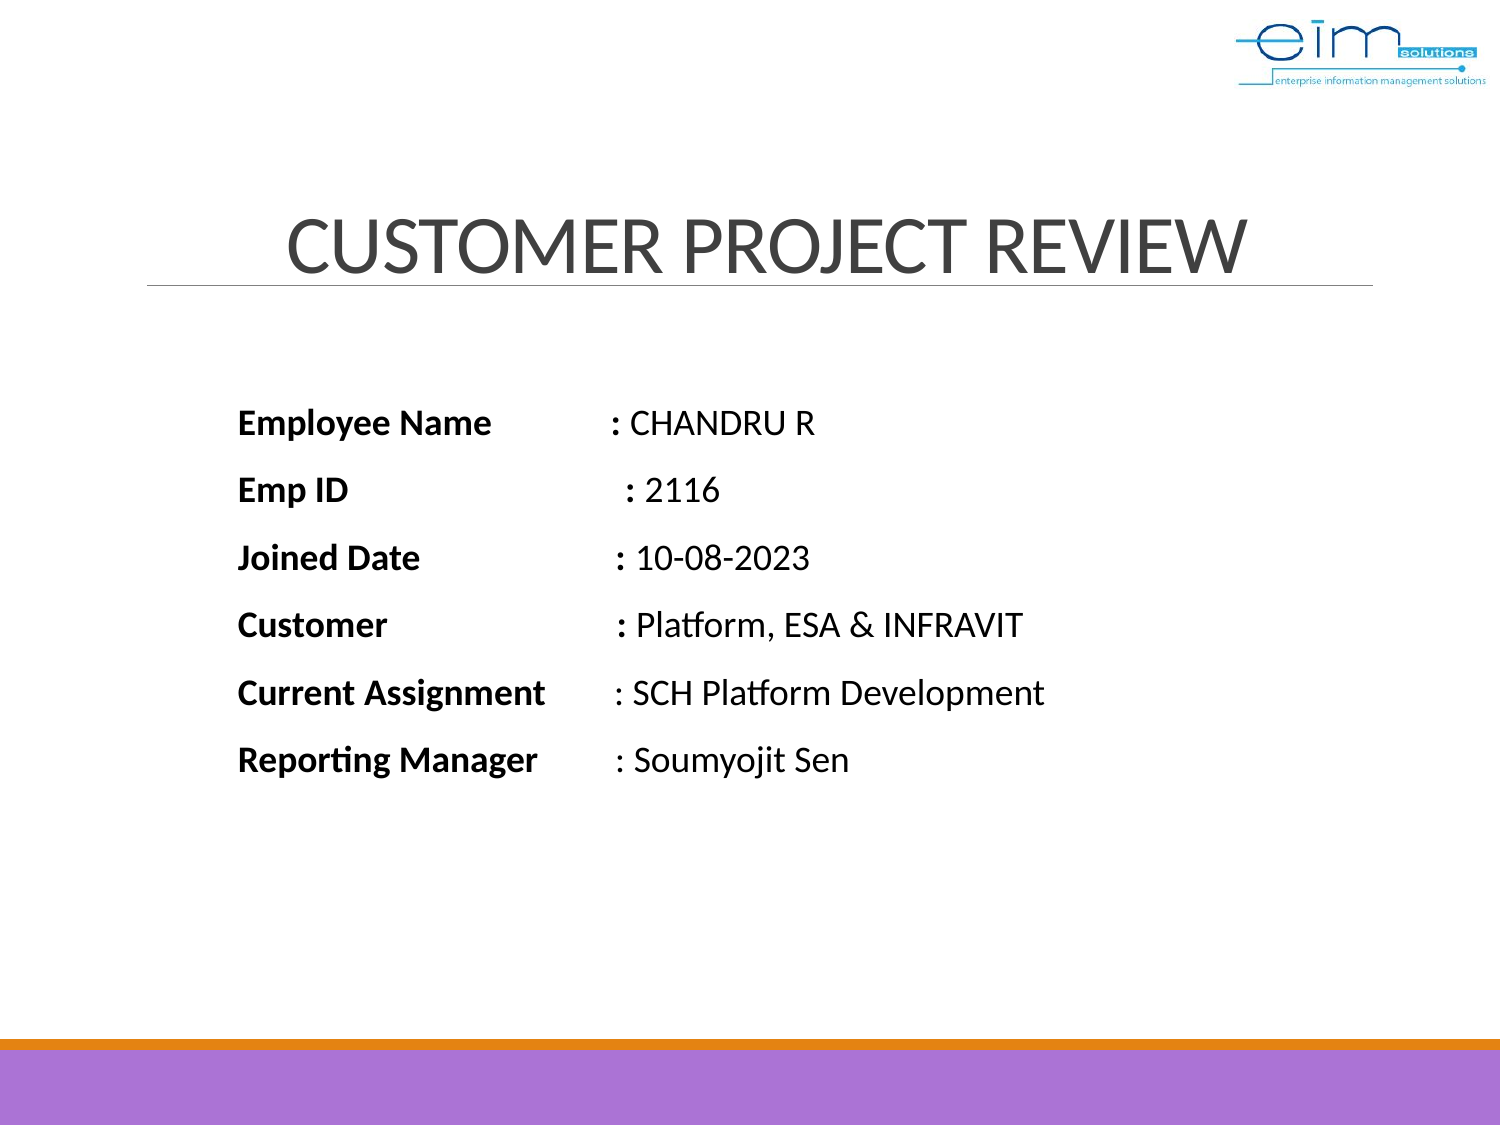

CUSTOMER PROJECT REVIEW
Employee Name              : CHANDRU R
Emp ID	                            : 2116
Joined Date                       : 10-08-2023
Customer                           : Platform, ESA & INFRAVIT
Current Assignment        : SCH Platform Development
Reporting Manager         : Soumyojit Sen